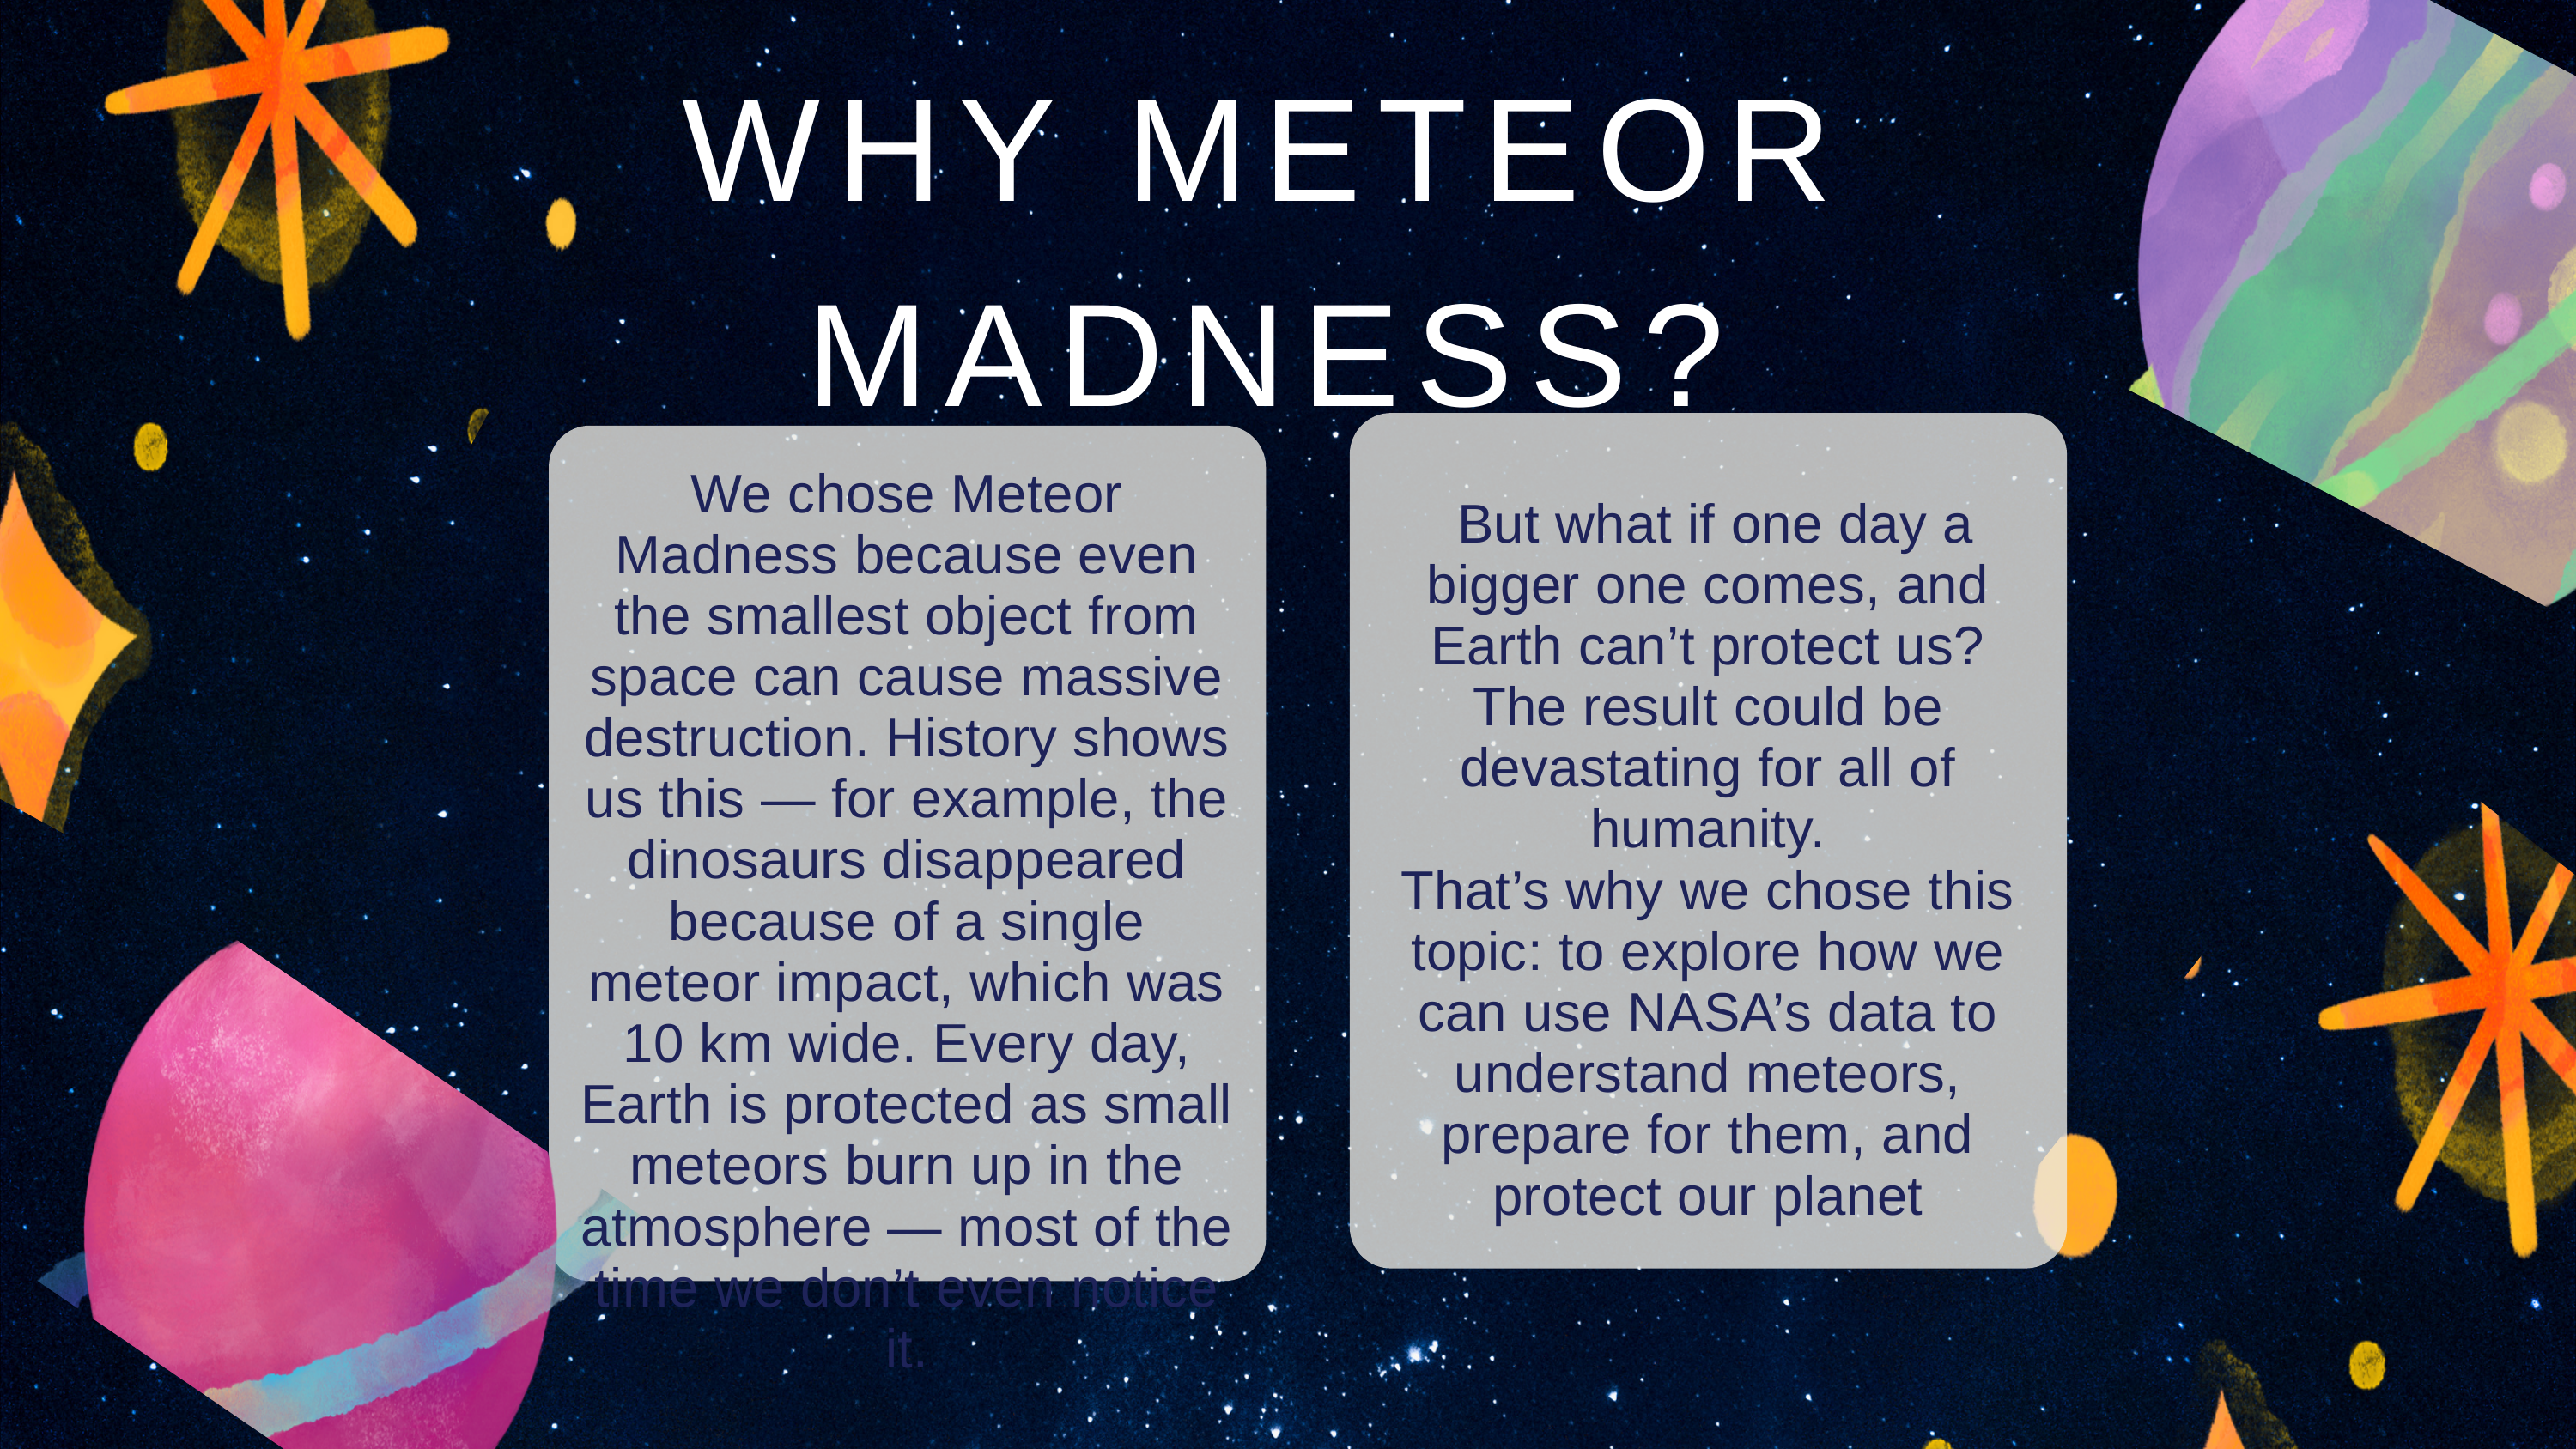

WHY METEOR MADNESS?

We chose Meteor Madness because even the smallest object from space can cause massive destruction. History shows us this — for example, the dinosaurs disappeared because of a single meteor impact, which was 10 km wide. Every day, Earth is protected as small meteors burn up in the atmosphere — most of the time we don’t even notice it.
 But what if one day a bigger one comes, and Earth can’t protect us? The result could be devastating for all of humanity.
That’s why we chose this topic: to explore how we can use NASA’s data to understand meteors, prepare for them, and protect our planet